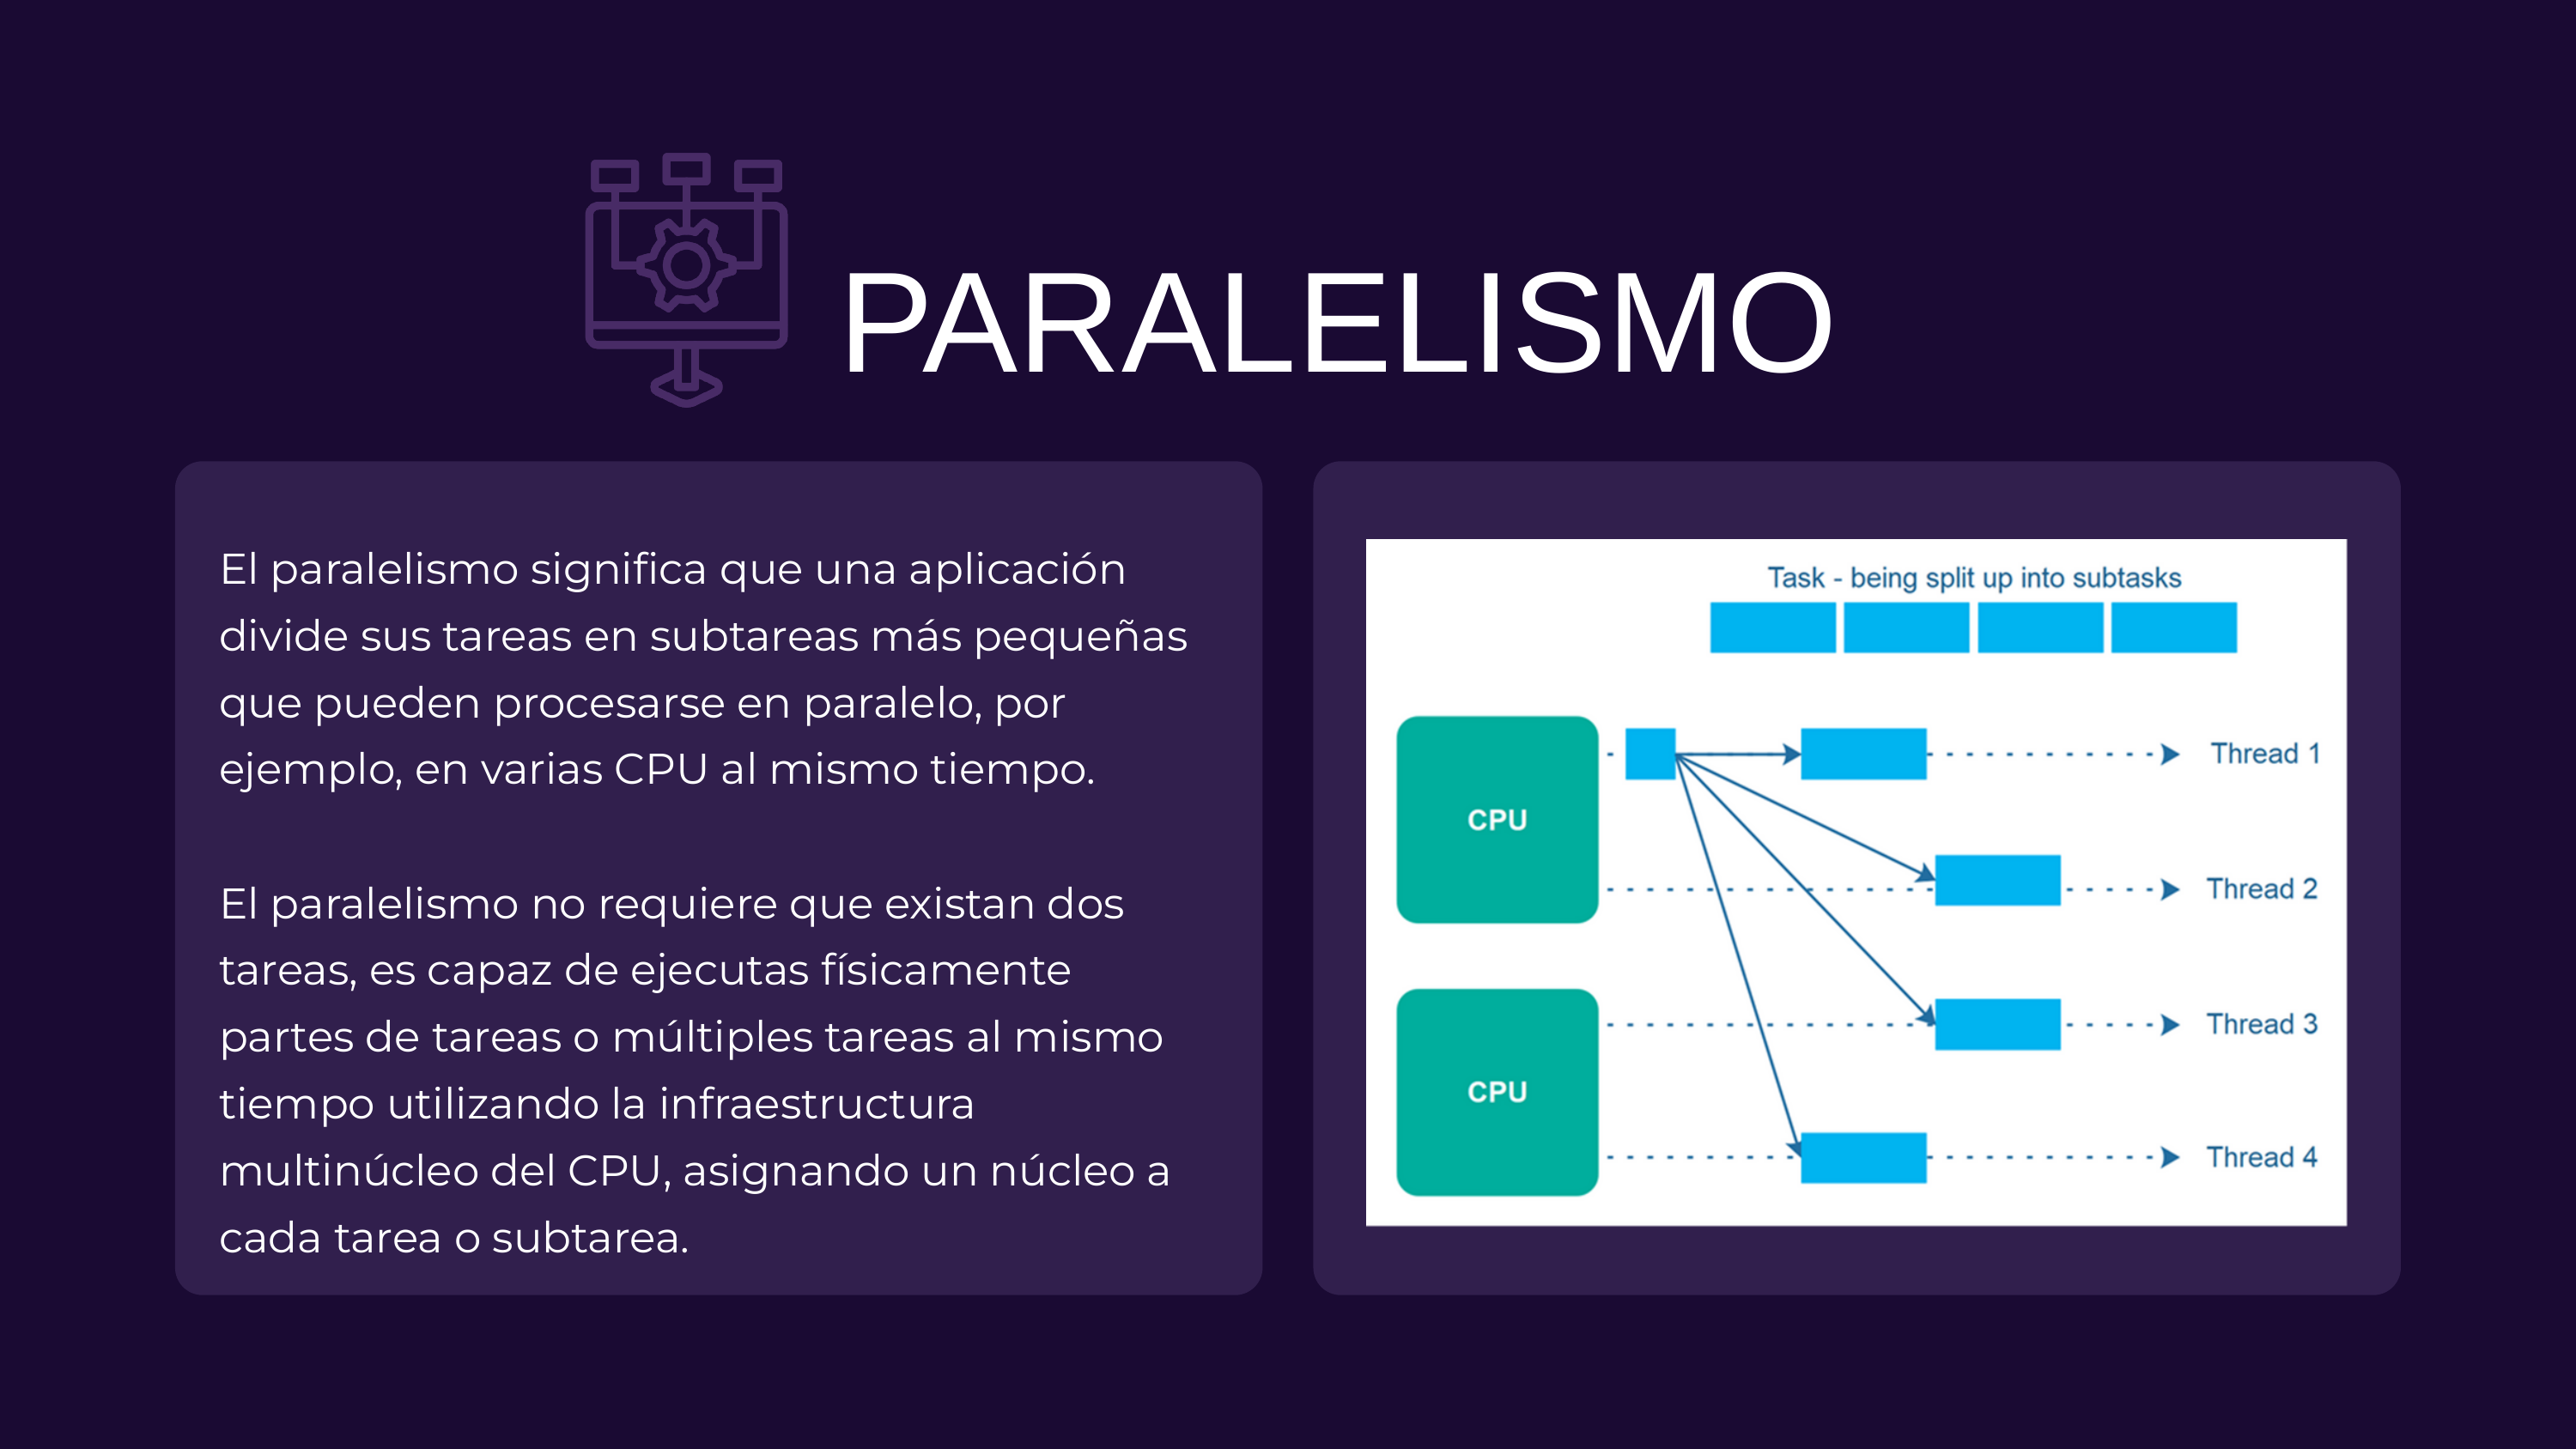

PARALELISMO

El paralelismo significa que una aplicación divide sus tareas en subtareas más pequeñas que pueden procesarse en paralelo, por ejemplo, en varias CPU al mismo tiempo.

El paralelismo no requiere que existan dos tareas, es capaz de ejecutas físicamente partes de tareas o múltiples tareas al mismo tiempo utilizando la infraestructura multinúcleo del CPU, asignando un núcleo a cada tarea o subtarea.